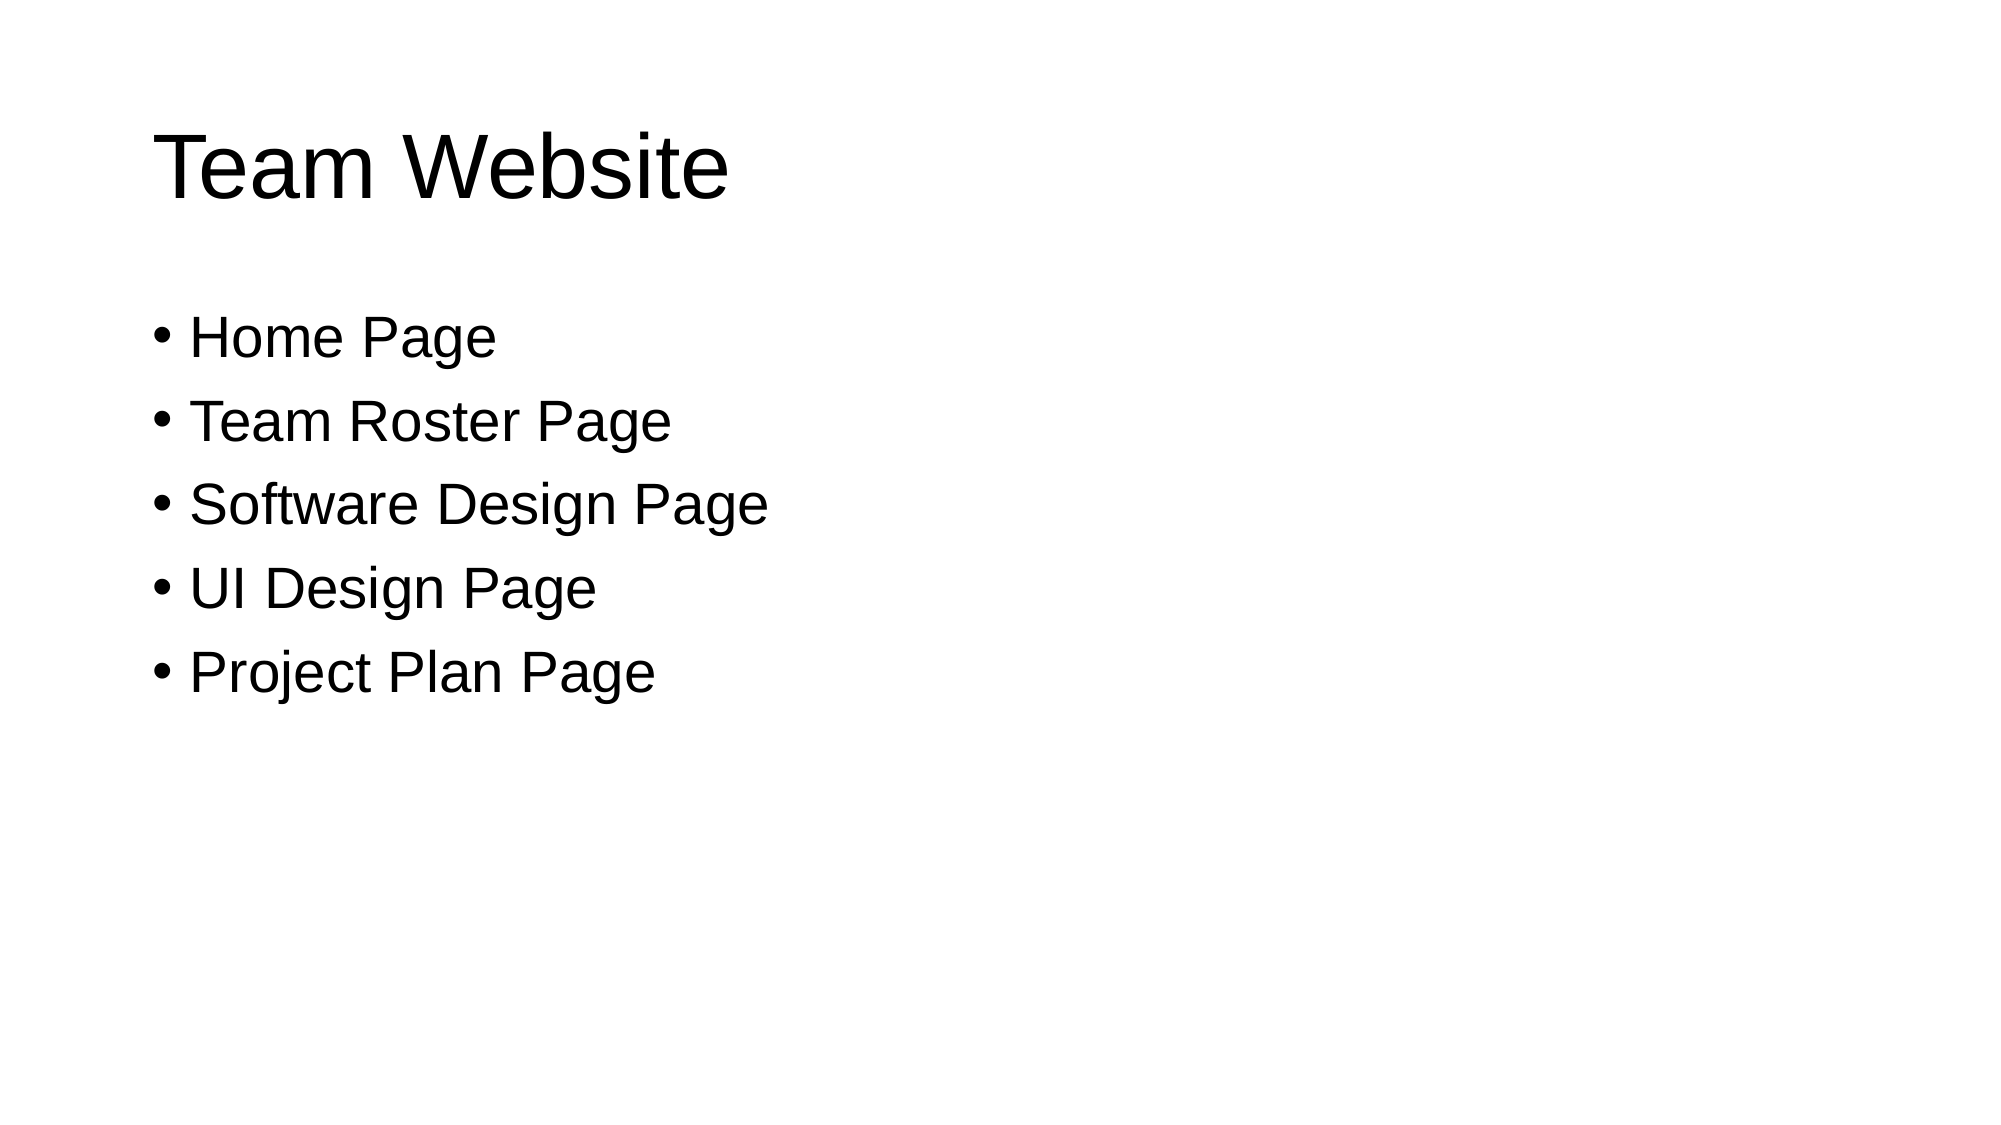

# Team Website
Home Page
Team Roster Page
Software Design Page
UI Design Page
Project Plan Page